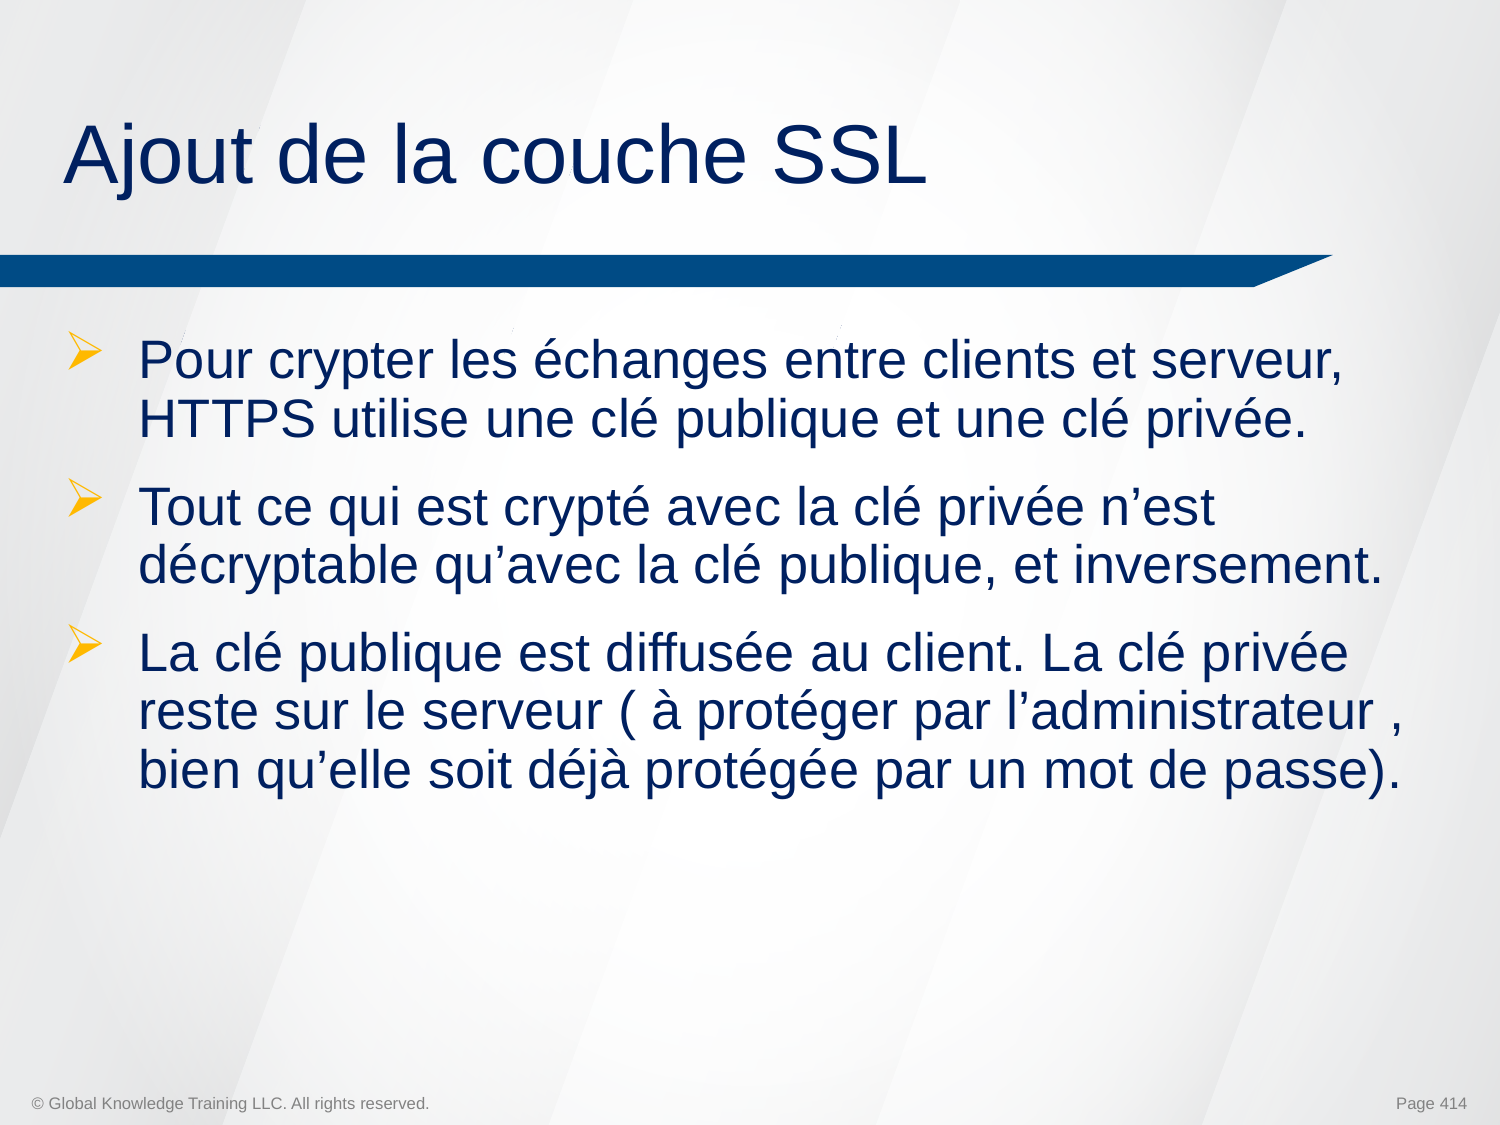

# Ajout de la couche SSL
Pour crypter les échanges entre clients et serveur, HTTPS utilise une clé publique et une clé privée.
Tout ce qui est crypté avec la clé privée n’est décryptable qu’avec la clé publique, et inversement.
La clé publique est diffusée au client. La clé privée reste sur le serveur ( à protéger par l’administrateur , bien qu’elle soit déjà protégée par un mot de passe).